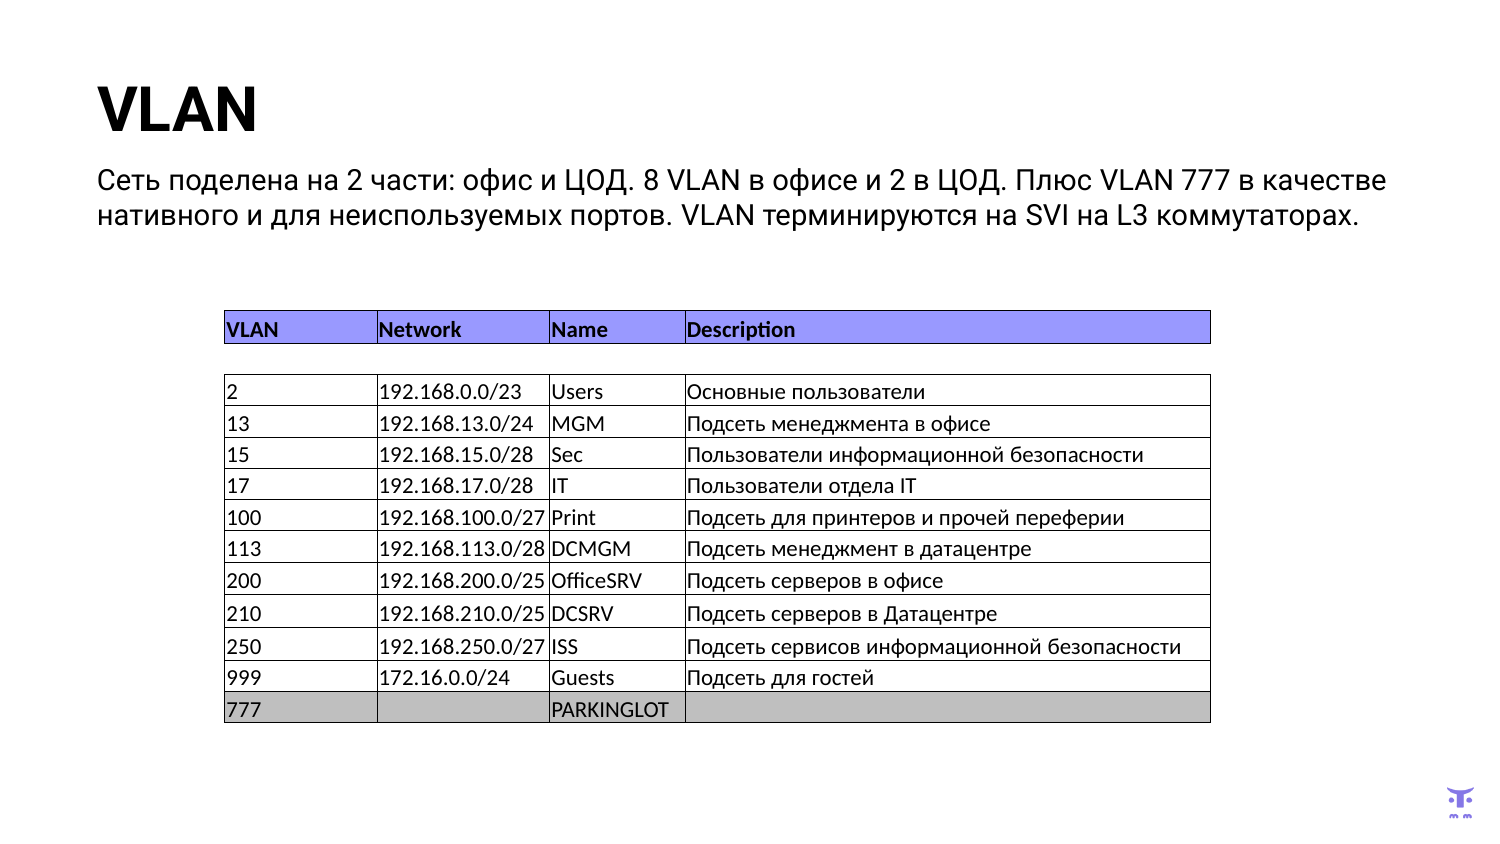

# VLAN
Сеть поделена на 2 части: офис и ЦОД. 8 VLAN в офисе и 2 в ЦОД. Плюс VLAN 777 в качестве нативного и для неиспользуемых портов. VLAN терминируются на SVI на L3 коммутаторах.
| VLAN | Network | Name | Description |
| --- | --- | --- | --- |
|  |  |  |  |
| 2 | 192.168.0.0/23 | Users | Основные пользователи |
| 13 | 192.168.13.0/24 | MGM | Подсеть менеджмента в офисе |
| 15 | 192.168.15.0/28 | Sec | Пользователи информационной безопасности |
| 17 | 192.168.17.0/28 | IT | Пользователи отдела IT |
| 100 | 192.168.100.0/27 | Print | Подсеть для принтеров и прочей переферии |
| 113 | 192.168.113.0/28 | DCMGM | Подсеть менеджмент в датацентре |
| 200 | 192.168.200.0/25 | OfficeSRV | Подсеть серверов в офисе |
| 210 | 192.168.210.0/25 | DCSRV | Подсеть серверов в Датацентре |
| 250 | 192.168.250.0/27 | ISS | Подсеть сервисов информационной безопасности |
| 999 | 172.16.0.0/24 | Guests | Подсеть для гостей |
| 777 |  | PARKINGLOT |  |